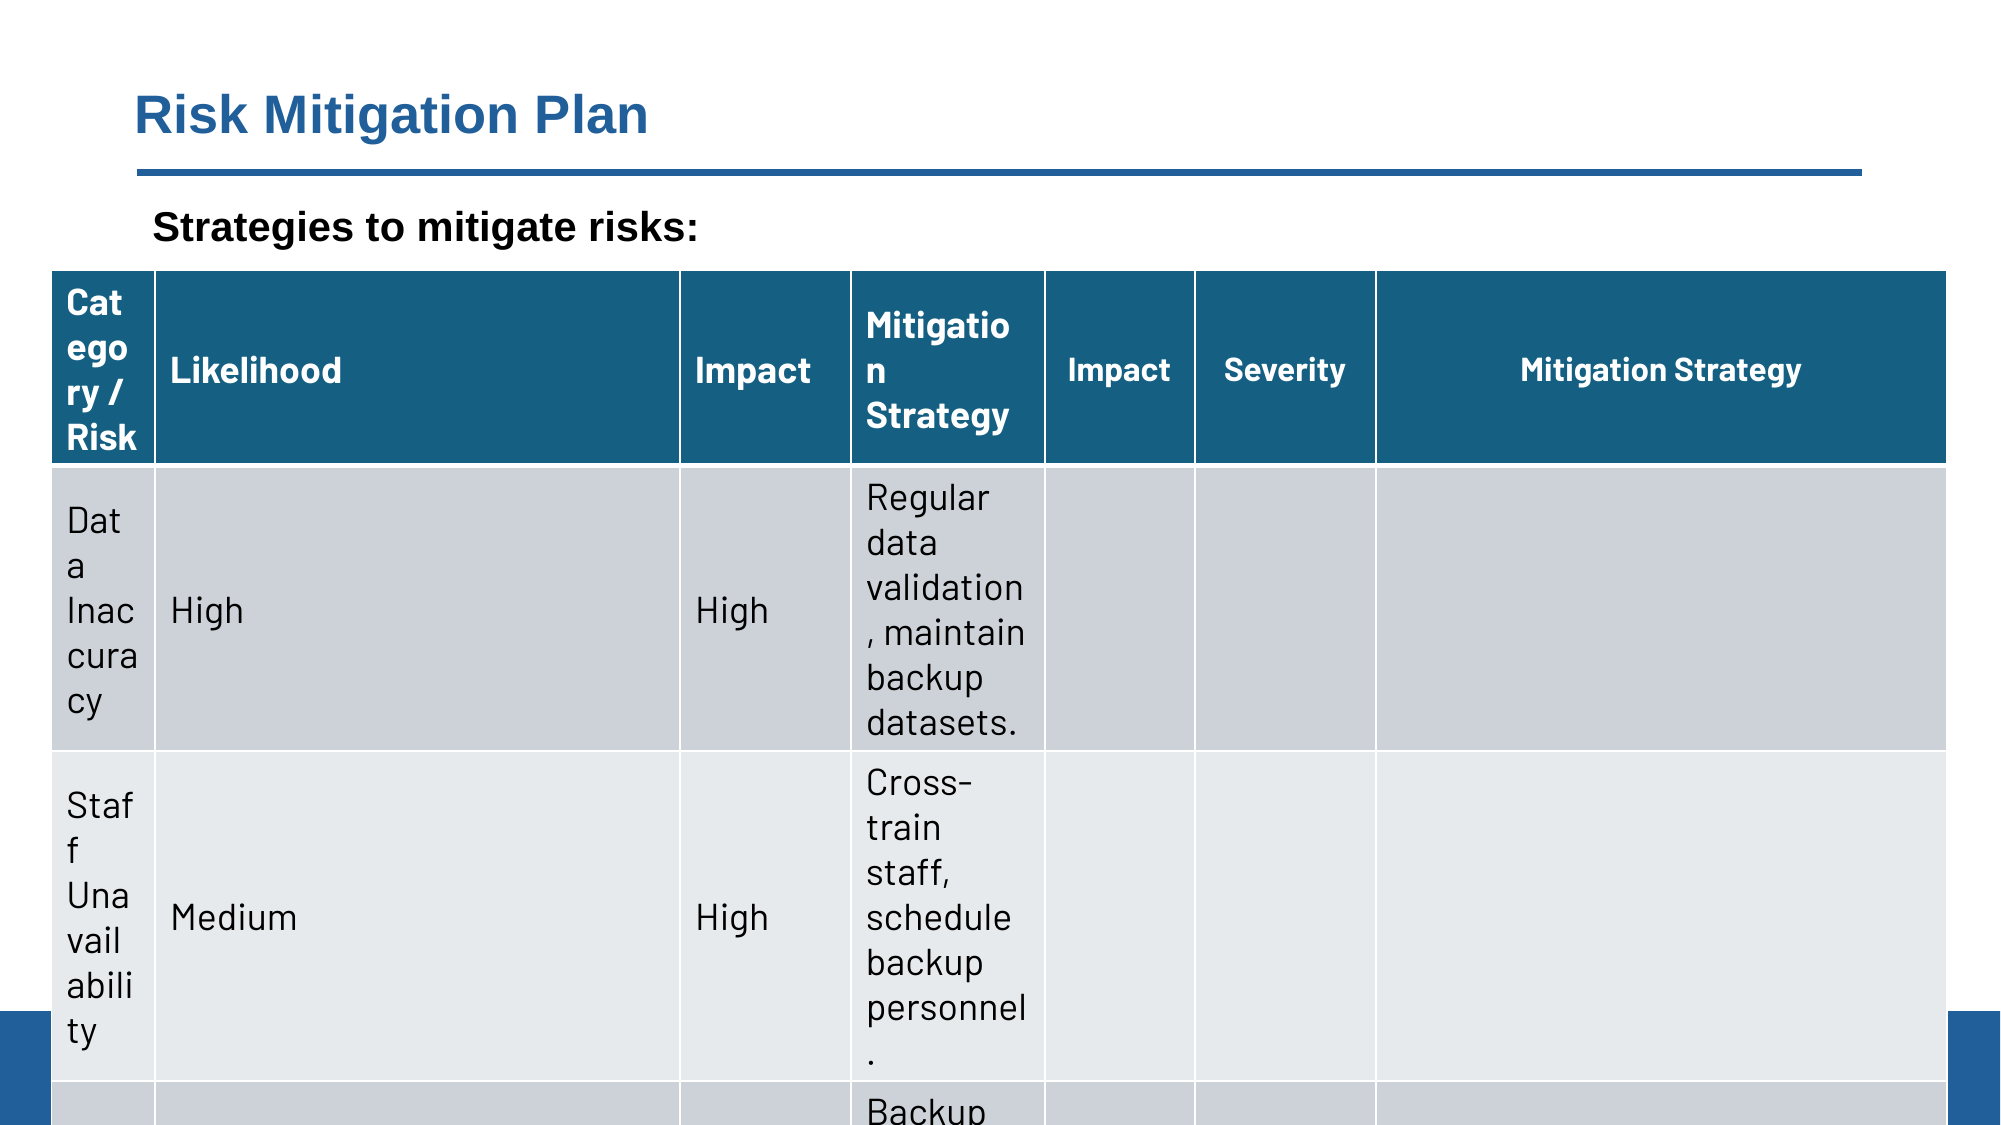

# Risk Mitigation Plan
Strategies to mitigate risks:

| Category / Risk | Likelihood | Impact | Mitigation Strategy | Impact | Severity | Mitigation Strategy |
| --- | --- | --- | --- | --- | --- | --- |
| Data Inaccuracy | High | High | Regular data validation, maintain backup datasets. |  |  |  |
| Staff Unavailability | Medium | High | Cross-train staff, schedule backup personnel. |  |  |  |
| Technology Downtime | Medium | Medium | Backup systems, regular maintenance during off-peak hours. |  |  |  |
| Workflow Bottlenecks | Medium | Medium | Streamline processes, implement automation where possible. |  |  |  |
| Limited Budget | Low | Medium | Prioritize cost-effective solutions, phased implementation plan. |  |  |  |
| Minor Process Changes | Low | Low | Monitor changes, update training and documentation. |  |  |  |